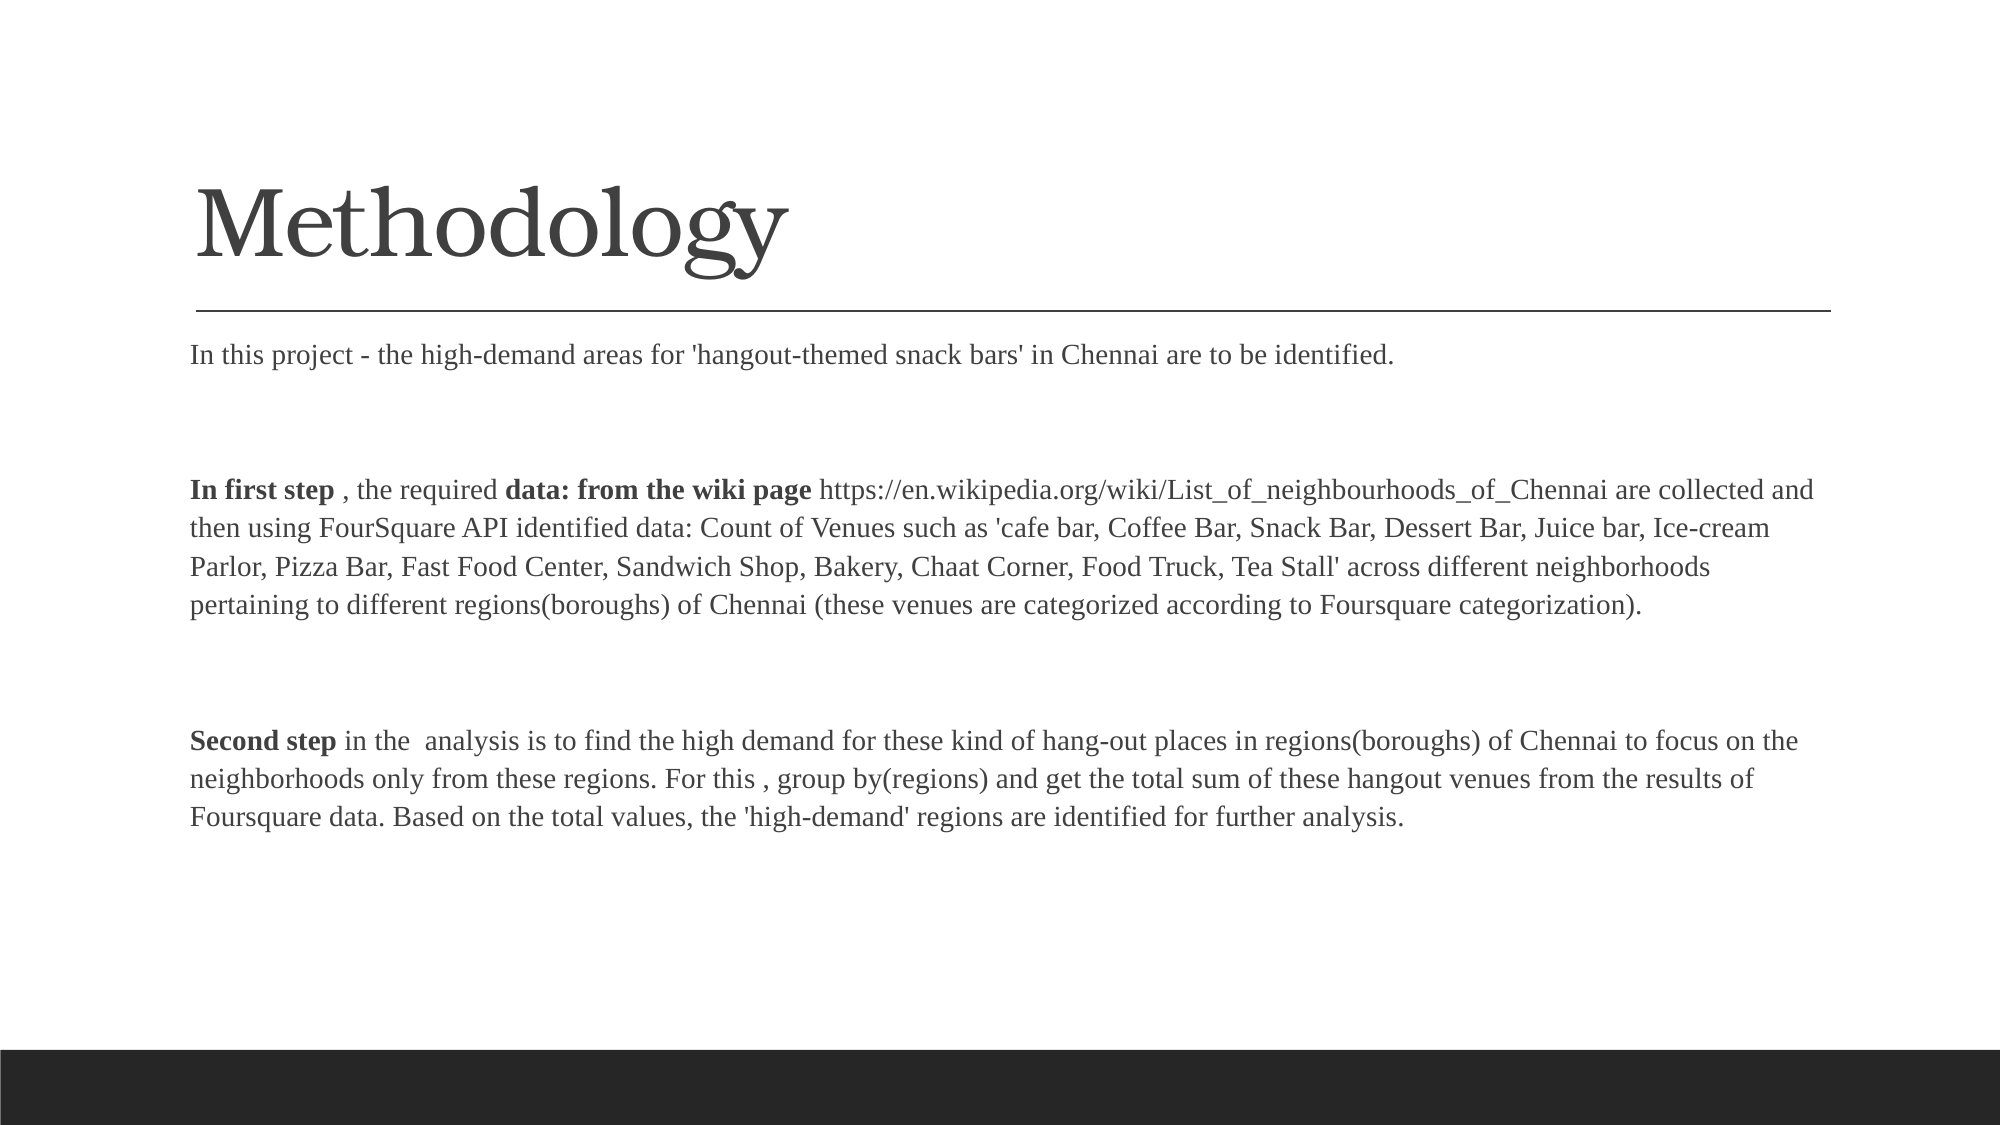

# Methodology
In this project - the high-demand areas for 'hangout-themed snack bars' in Chennai are to be identified.

In first step , the required data: from the wiki page https://en.wikipedia.org/wiki/List_of_neighbourhoods_of_Chennai are collected and then using FourSquare API identified data: Count of Venues such as 'cafe bar, Coffee Bar, Snack Bar, Dessert Bar, Juice bar, Ice-cream Parlor, Pizza Bar, Fast Food Center, Sandwich Shop, Bakery, Chaat Corner, Food Truck, Tea Stall' across different neighborhoods pertaining to different regions(boroughs) of Chennai (these venues are categorized according to Foursquare categorization).

Second step in the  analysis is to find the high demand for these kind of hang-out places in regions(boroughs) of Chennai to focus on the neighborhoods only from these regions. For this , group by(regions) and get the total sum of these hangout venues from the results of Foursquare data. Based on the total values, the 'high-demand' regions are identified for further analysis.